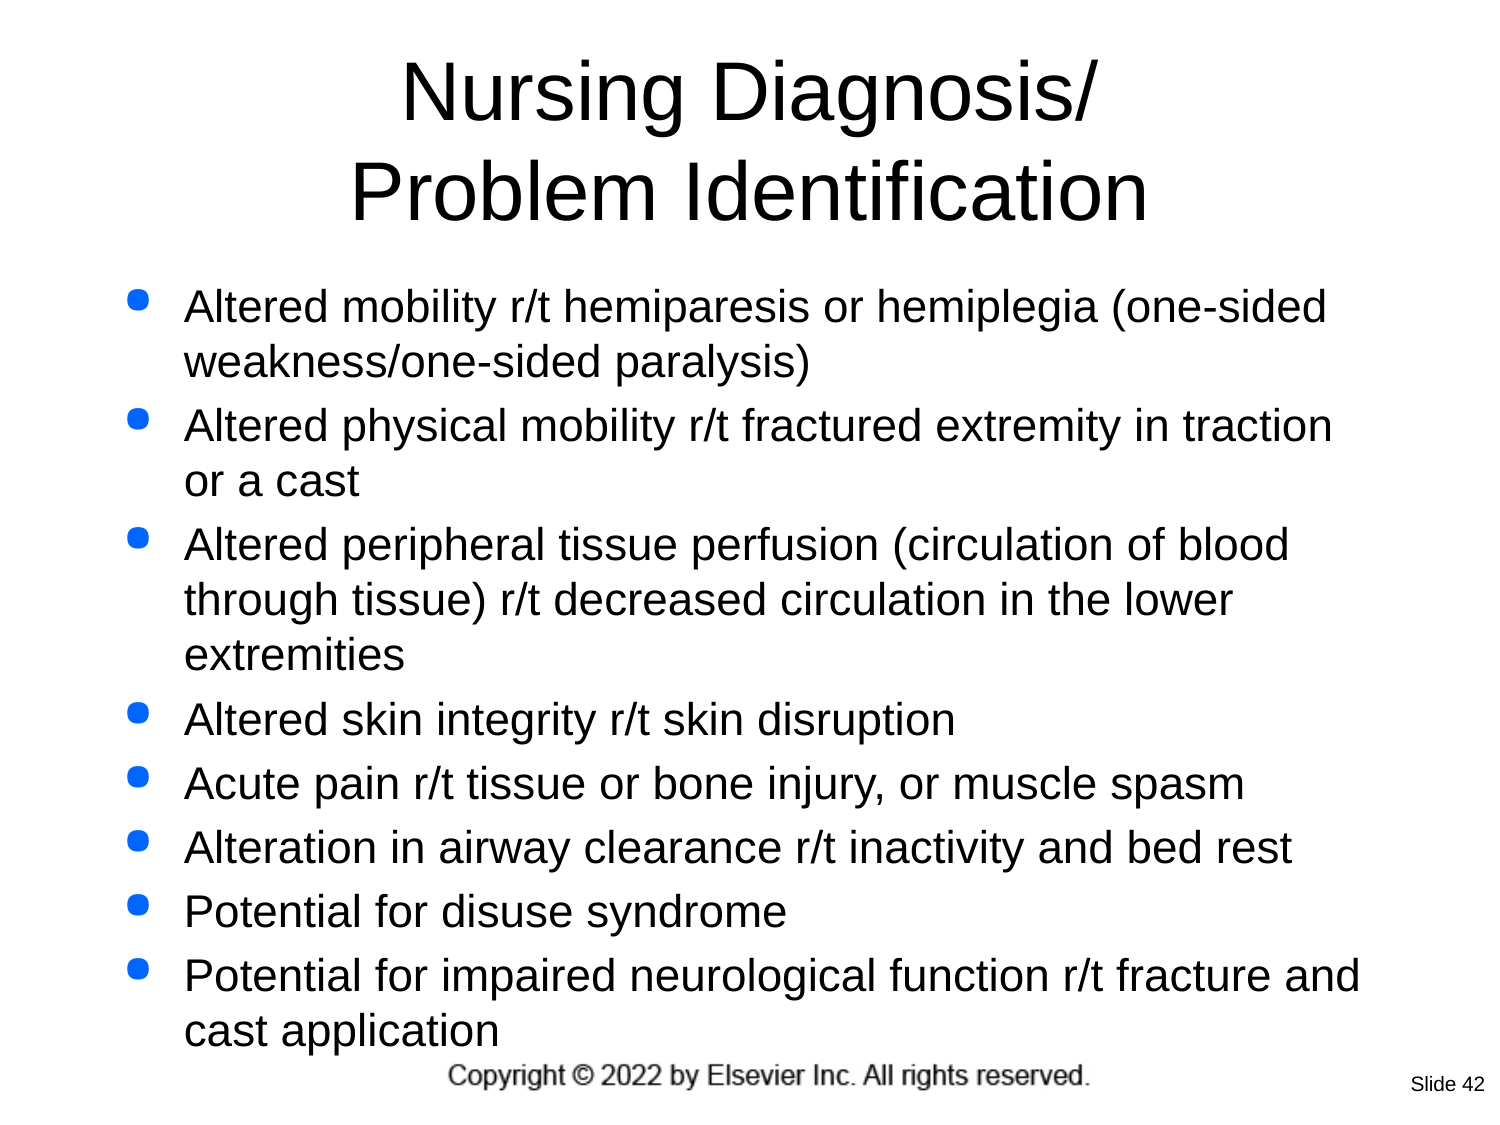

# Nursing Diagnosis/ Problem Identification
Altered mobility r/t hemiparesis or hemiplegia (one-sided weakness/one-sided paralysis)
Altered physical mobility r/t fractured extremity in traction or a cast
Altered peripheral tissue perfusion (circulation of blood through tissue) r/t decreased circulation in the lower extremities
Altered skin integrity r/t skin disruption
Acute pain r/t tissue or bone injury, or muscle spasm
Alteration in airway clearance r/t inactivity and bed rest
Potential for disuse syndrome
Potential for impaired neurological function r/t fracture and cast application
Slide 42